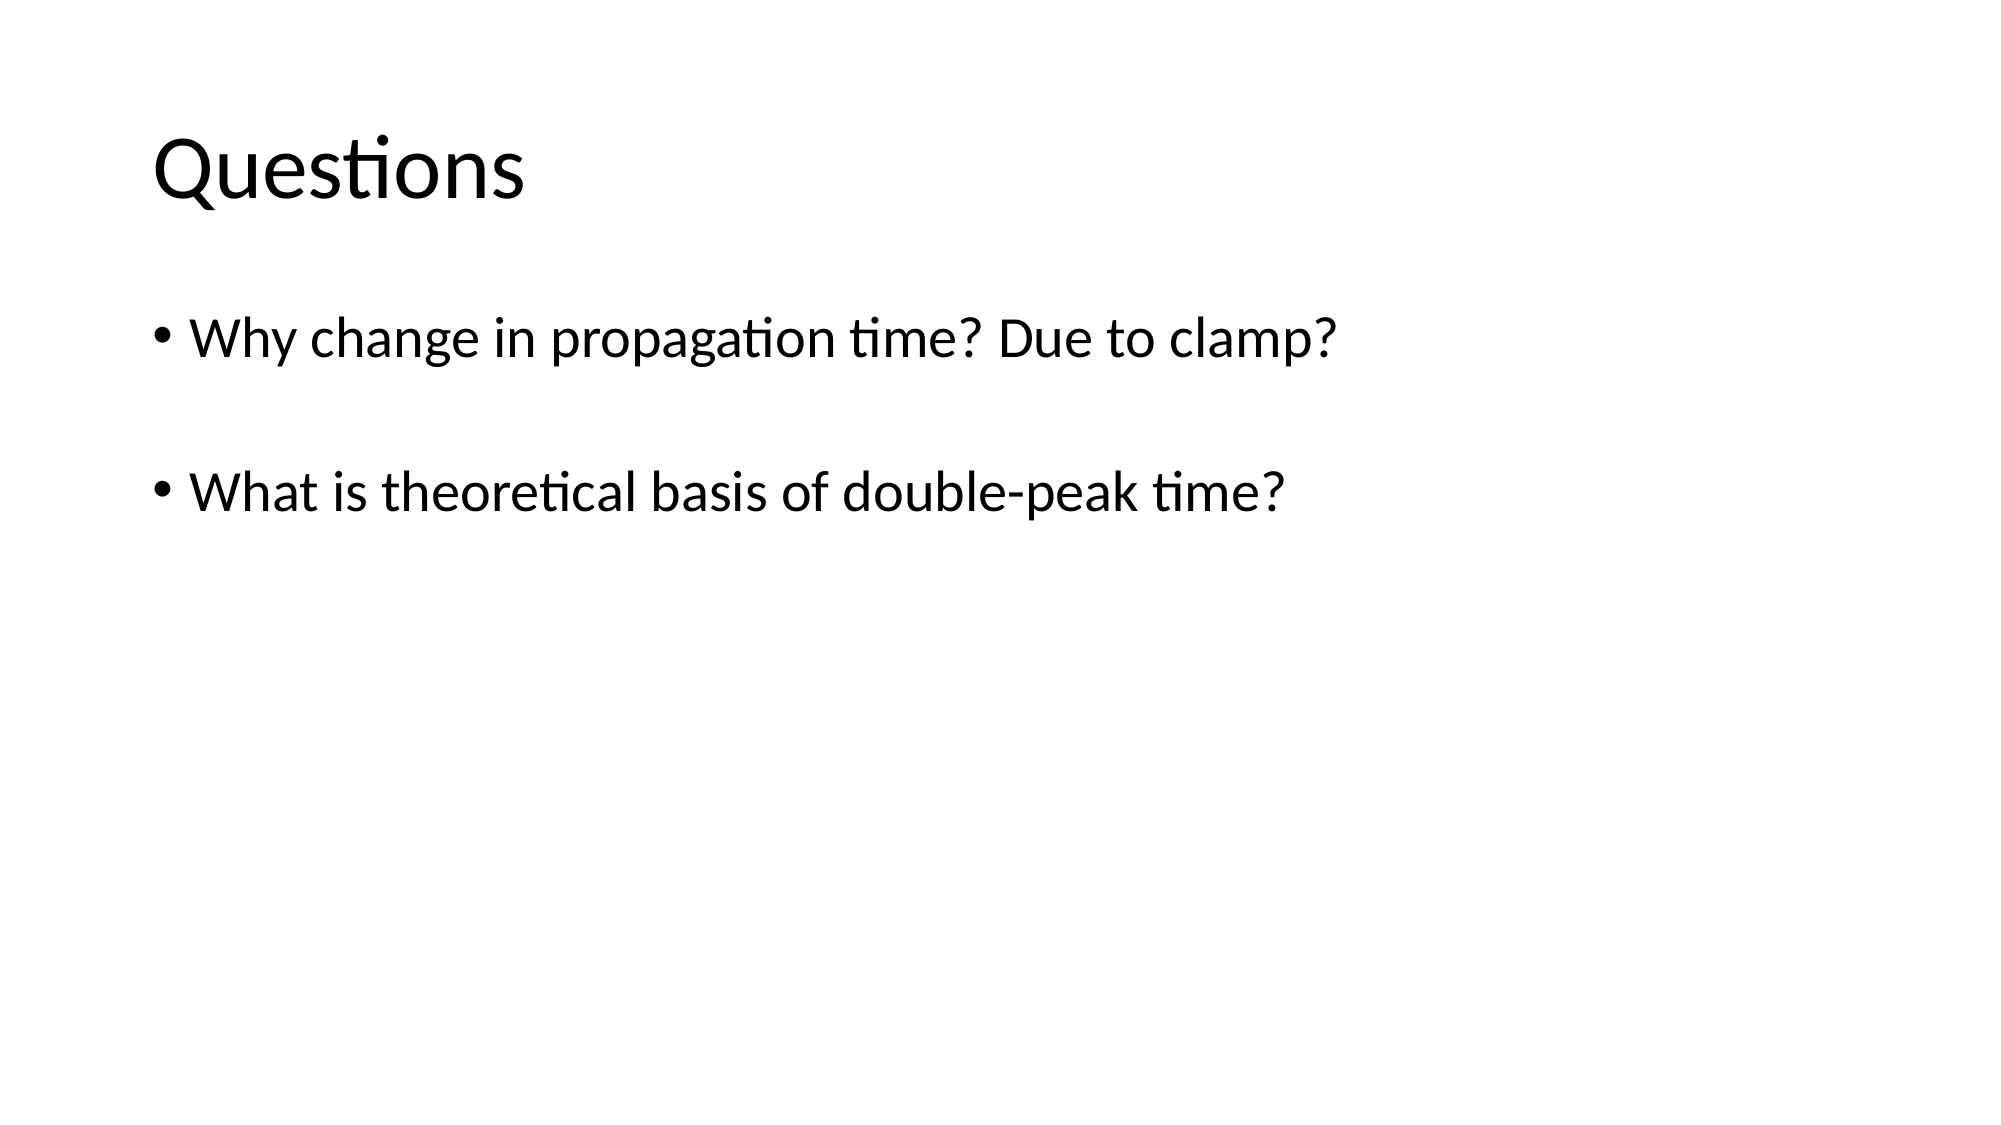

# Questions
Why change in propagation time? Due to clamp?
What is theoretical basis of double-peak time?